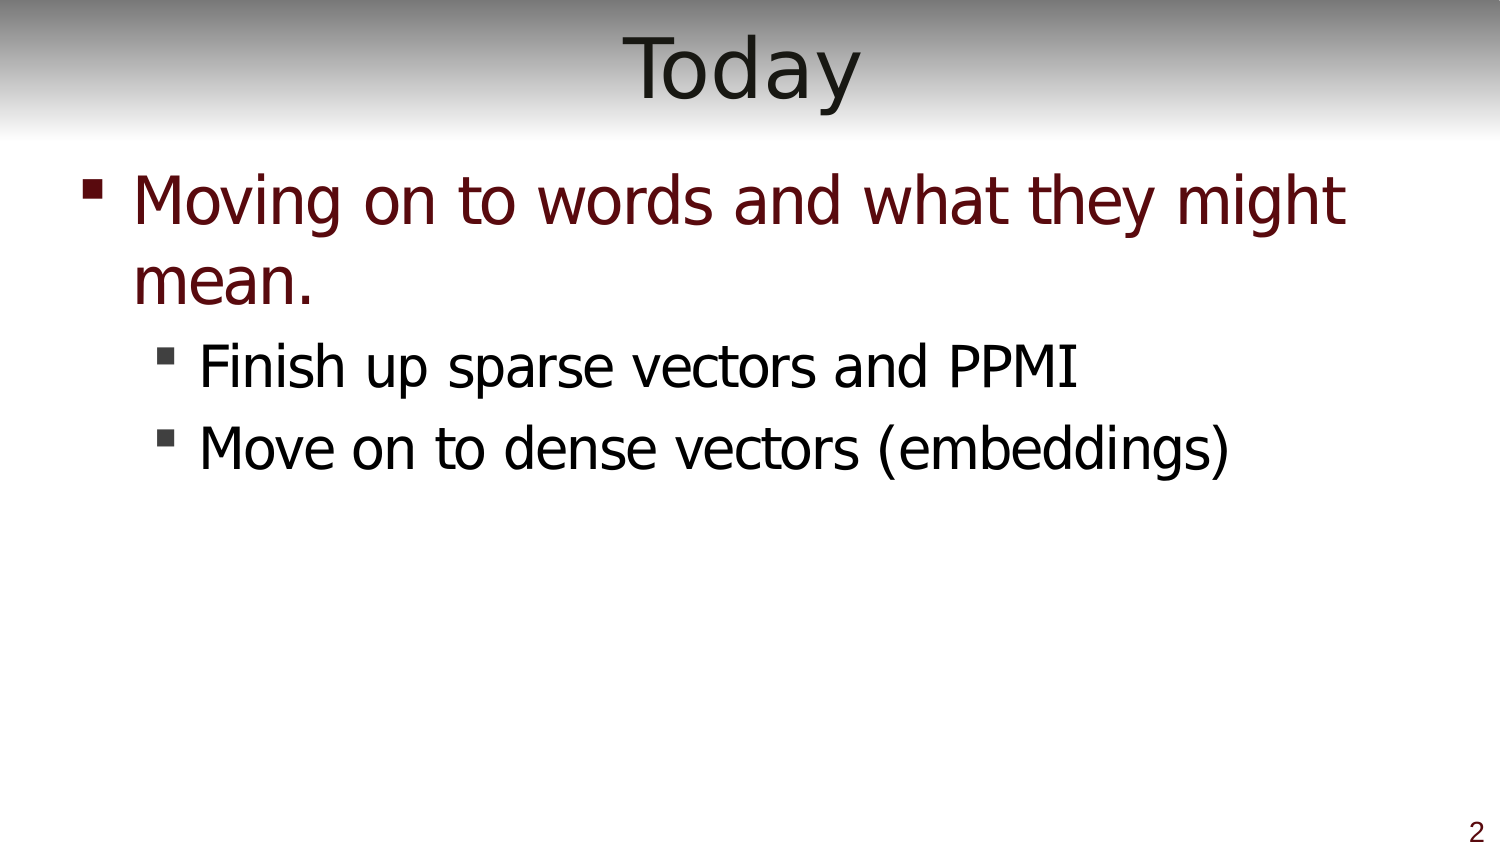

# Today
Moving on to words and what they might mean.
Finish up sparse vectors and PPMI
Move on to dense vectors (embeddings)
2